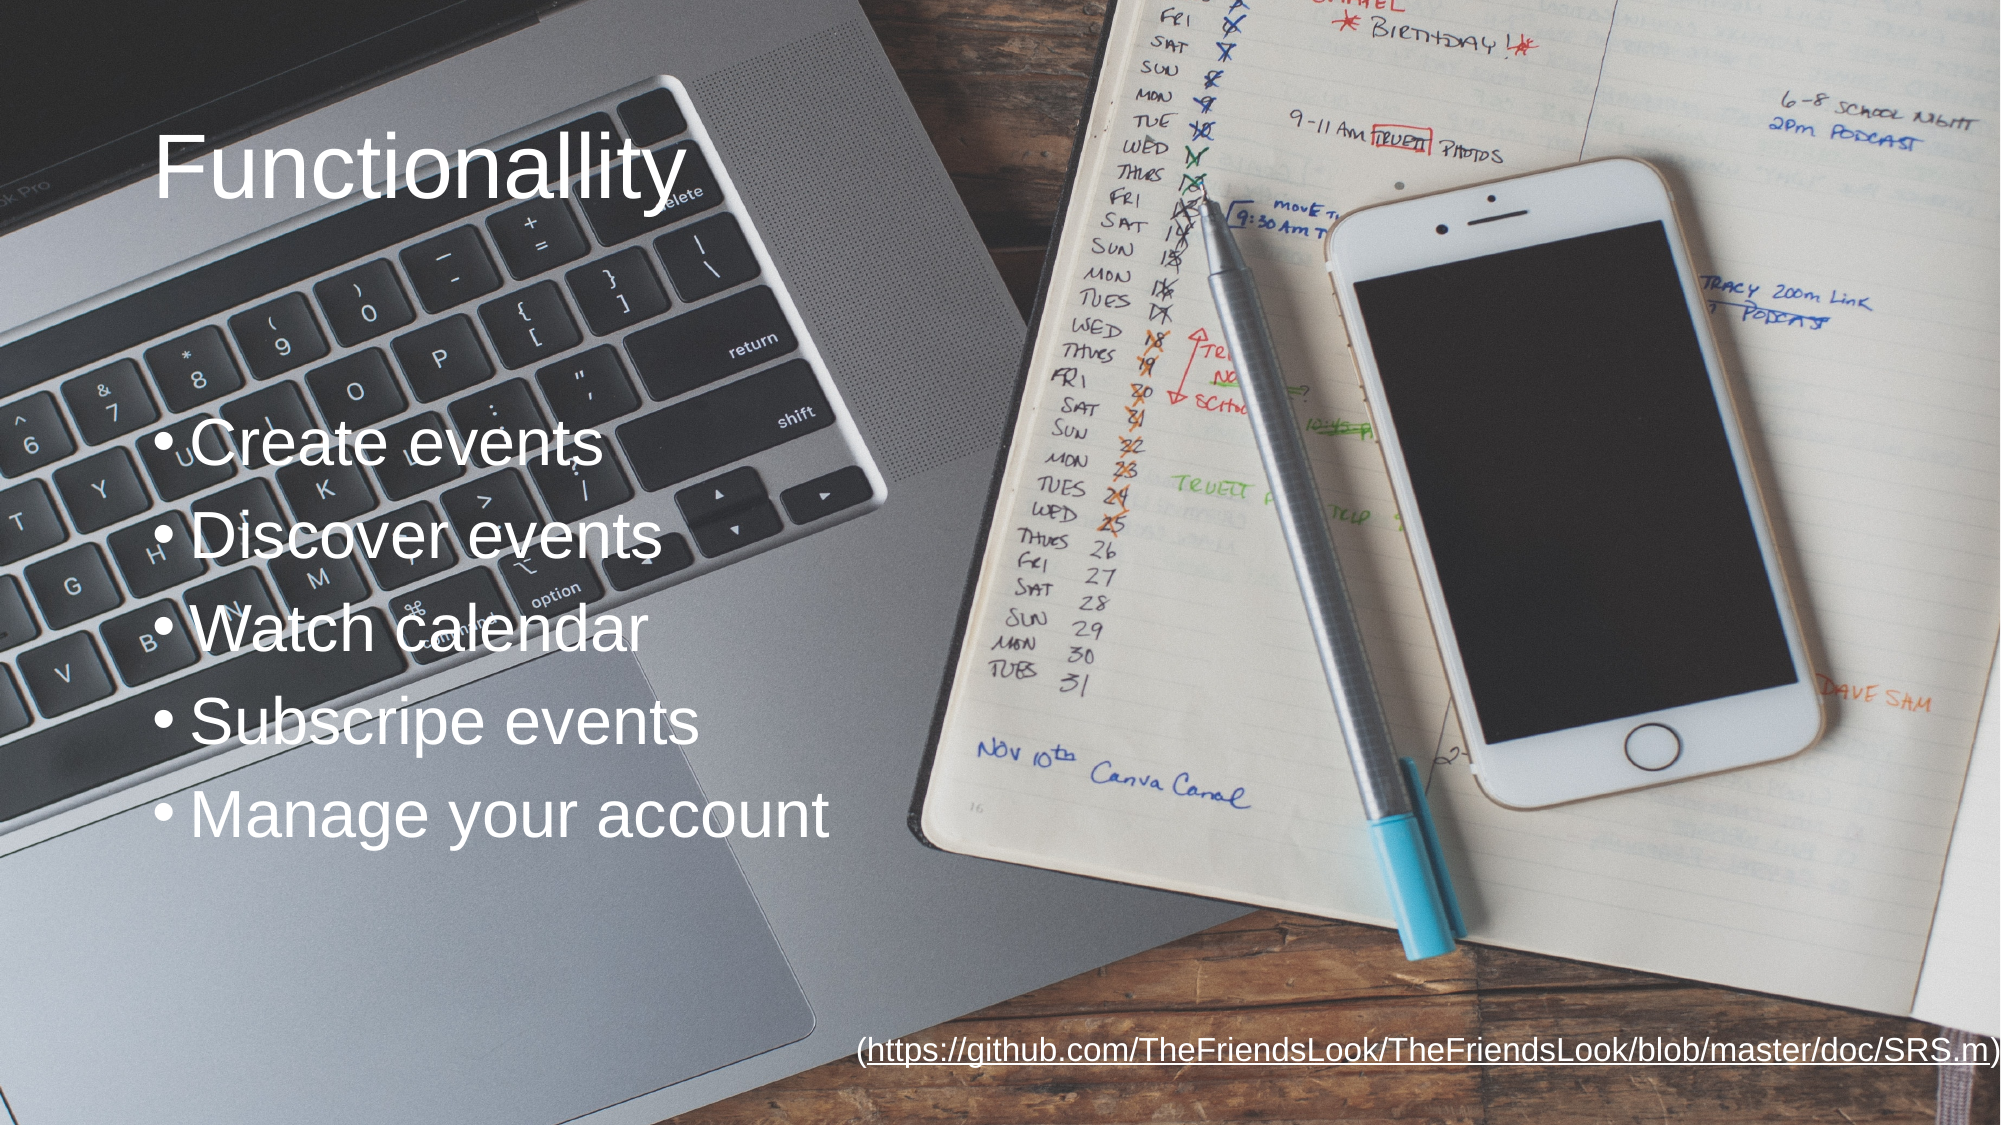

# Functionallity

Create events
Discover events
Watch calendar
Subscripe events
Manage your account

(https://github.com/TheFriendsLook/TheFriendsLook/blob/master/doc/SRS.m)